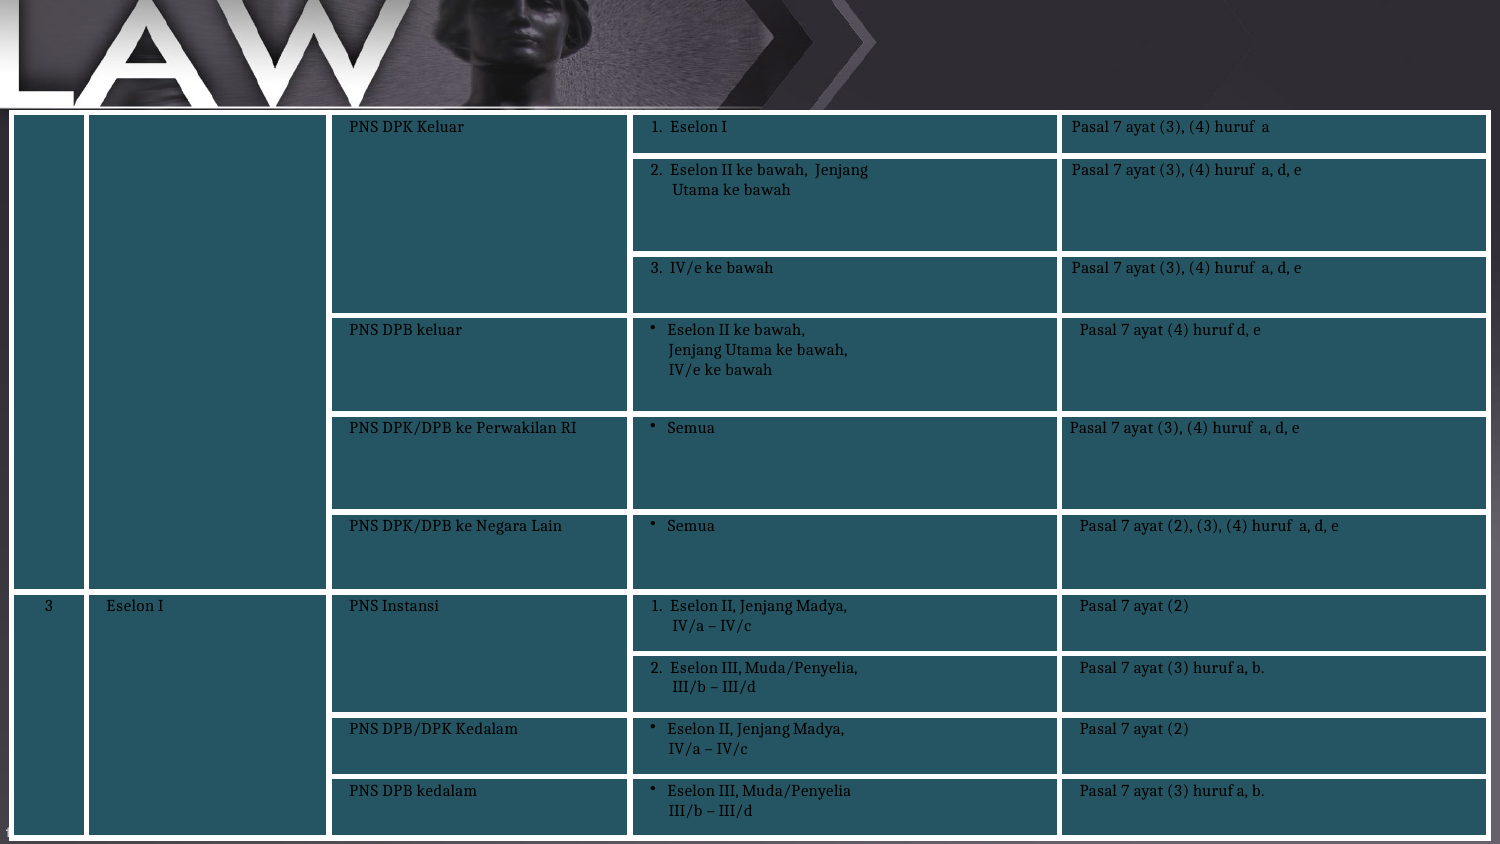

|  |  | PNS DPK Keluar | 1. Eselon I | Pasal 7 ayat (3), (4) huruf a |
| --- | --- | --- | --- | --- |
|  |  |  | 2. Eselon II ke bawah, Jenjang Utama ke bawah | Pasal 7 ayat (3), (4) huruf a, d, e |
|  |  |  | 3. IV/e ke bawah | Pasal 7 ayat (3), (4) huruf a, d, e |
|  |  | PNS DPB keluar | Eselon II ke bawah, Jenjang Utama ke bawah, IV/e ke bawah | Pasal 7 ayat (4) huruf d, e |
|  |  | PNS DPK/DPB ke Perwakilan RI | Semua | Pasal 7 ayat (3), (4) huruf a, d, e |
|  |  | PNS DPK/DPB ke Negara Lain | Semua | Pasal 7 ayat (2), (3), (4) huruf a, d, e |
| 3 | Eselon I | PNS Instansi | 1. Eselon II, Jenjang Madya, IV/a – IV/c | Pasal 7 ayat (2) |
|  |  |  | 2. Eselon III, Muda/Penyelia, III/b – III/d | Pasal 7 ayat (3) huruf a, b. |
|  |  | PNS DPB/DPK Kedalam | Eselon II, Jenjang Madya, IV/a – IV/c | Pasal 7 ayat (2) |
|  |  | PNS DPB kedalam | Eselon III, Muda/Penyelia III/b – III/d | Pasal 7 ayat (3) huruf a, b. |